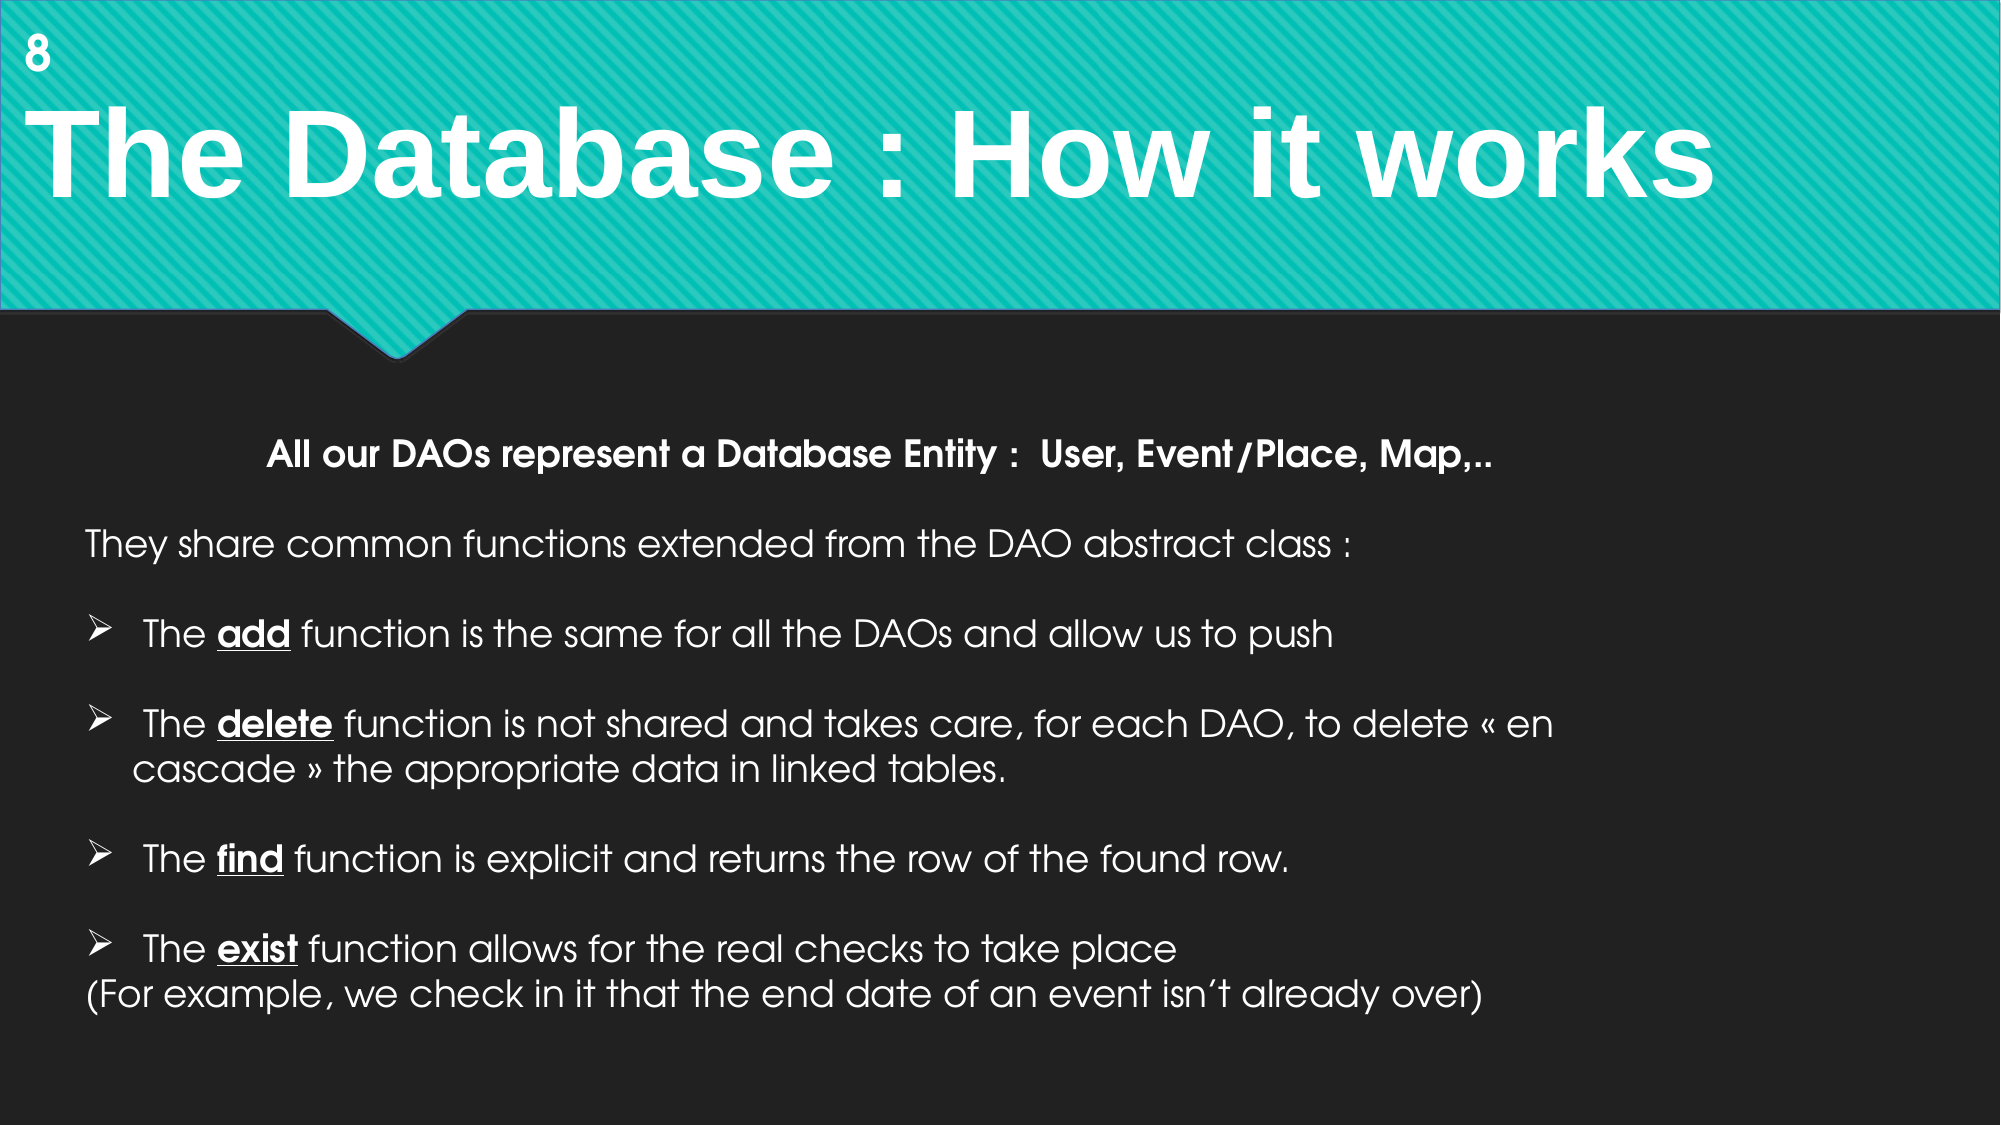

8
The Database : How it works

All our DAOs represent a Database Entity :  User, Event/Place, Map,..

They share common functions extended from the DAO abstract class :

 The add function is the same for all the DAOs and allow us to push

 The delete function is not shared and takes care, for each DAO, to delete « en cascade » the appropriate data in linked tables.

 The find function is explicit and returns the row of the found row.

 The exist function allows for the real checks to take place
(For example, we check in it that the end date of an event isn’t already over)